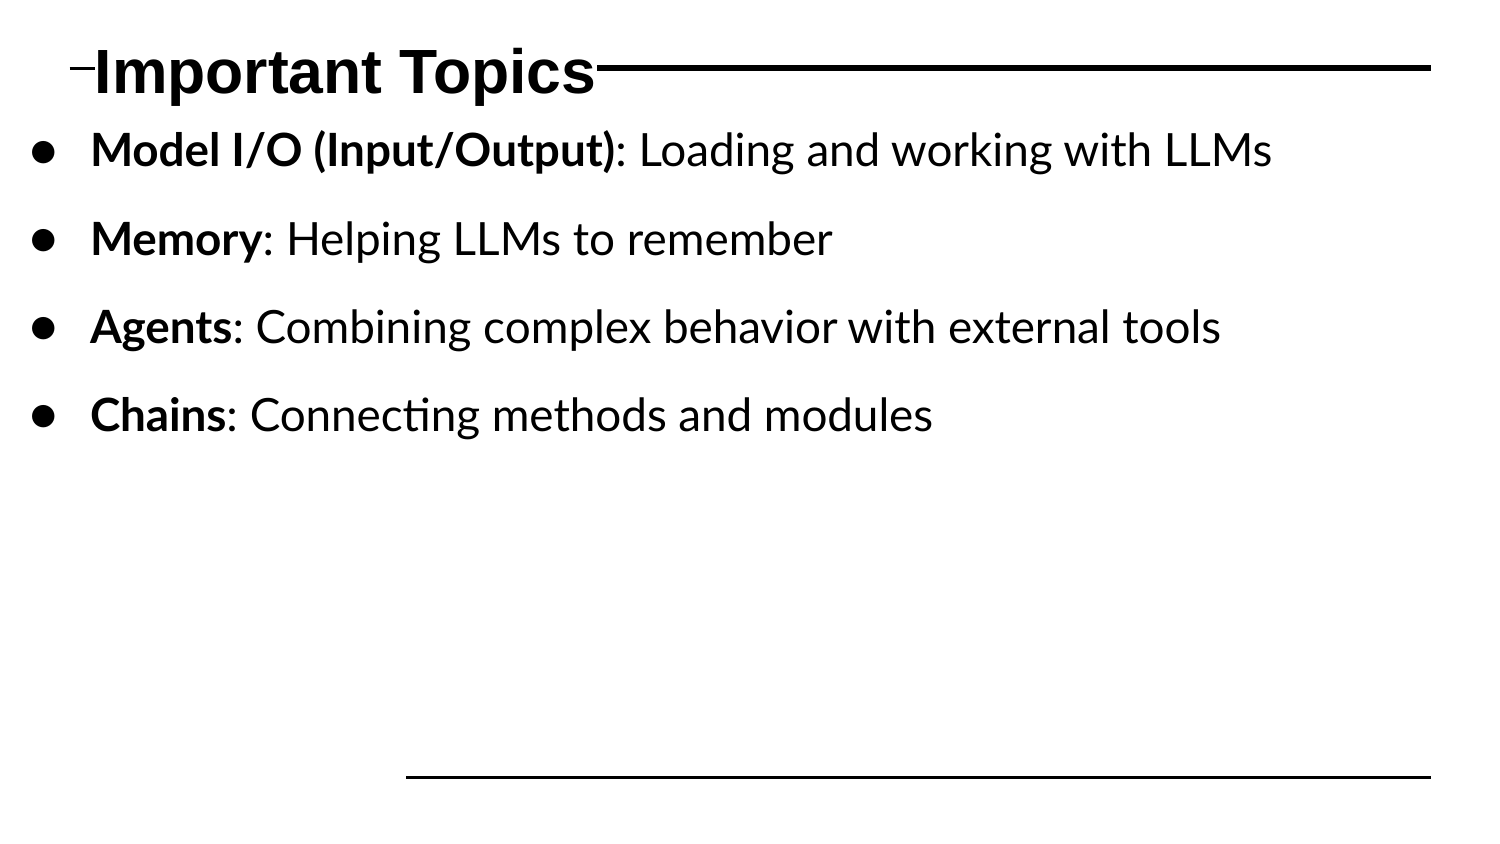

# Important Topics
Model I/O (Input/Output): Loading and working with LLMs
Memory: Helping LLMs to remember
Agents: Combining complex behavior with external tools
Chains: Connecting methods and modules